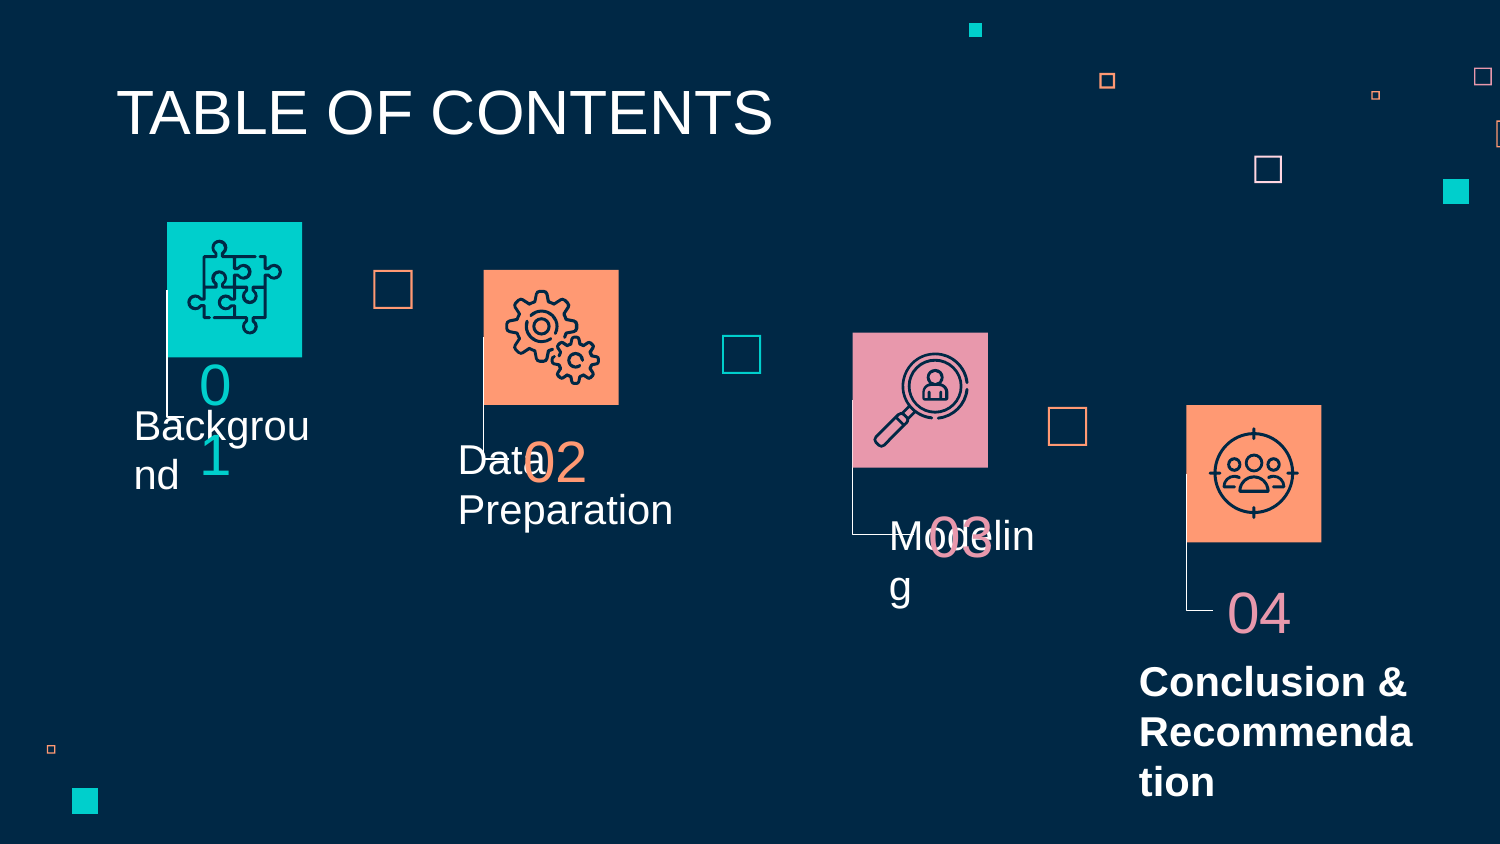

TABLE OF CONTENTS

01

02
# Background
Data Preparation
03
Modeling
04
Conclusion & Recommendation